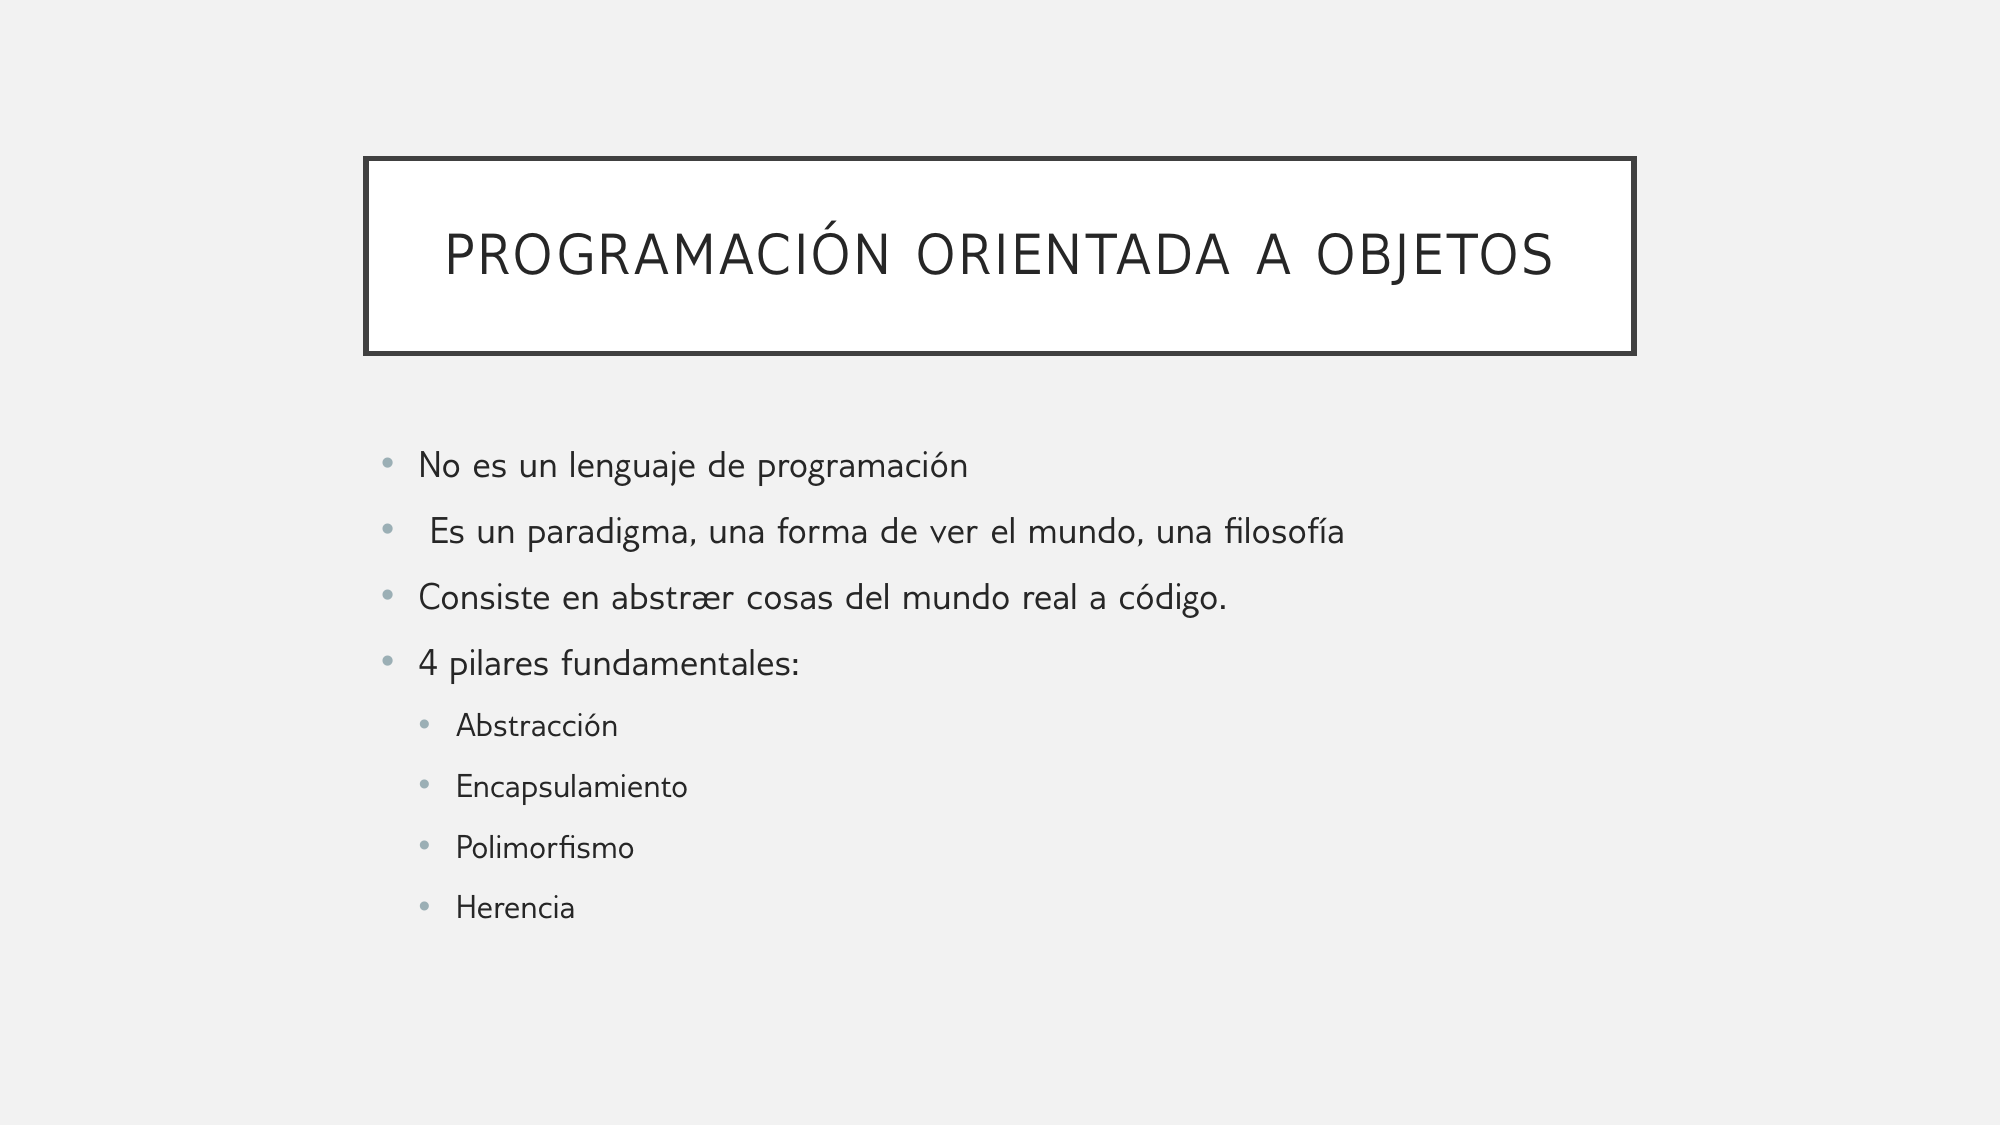

# programación orientada a objetos
No es un lenguaje de programación
 Es un paradigma, una forma de ver el mundo, una filosofía
Consiste en abstraer cosas del mundo real a código.
4 pilares fundamentales:
Abstracción
Encapsulamiento
Polimorfismo
Herencia